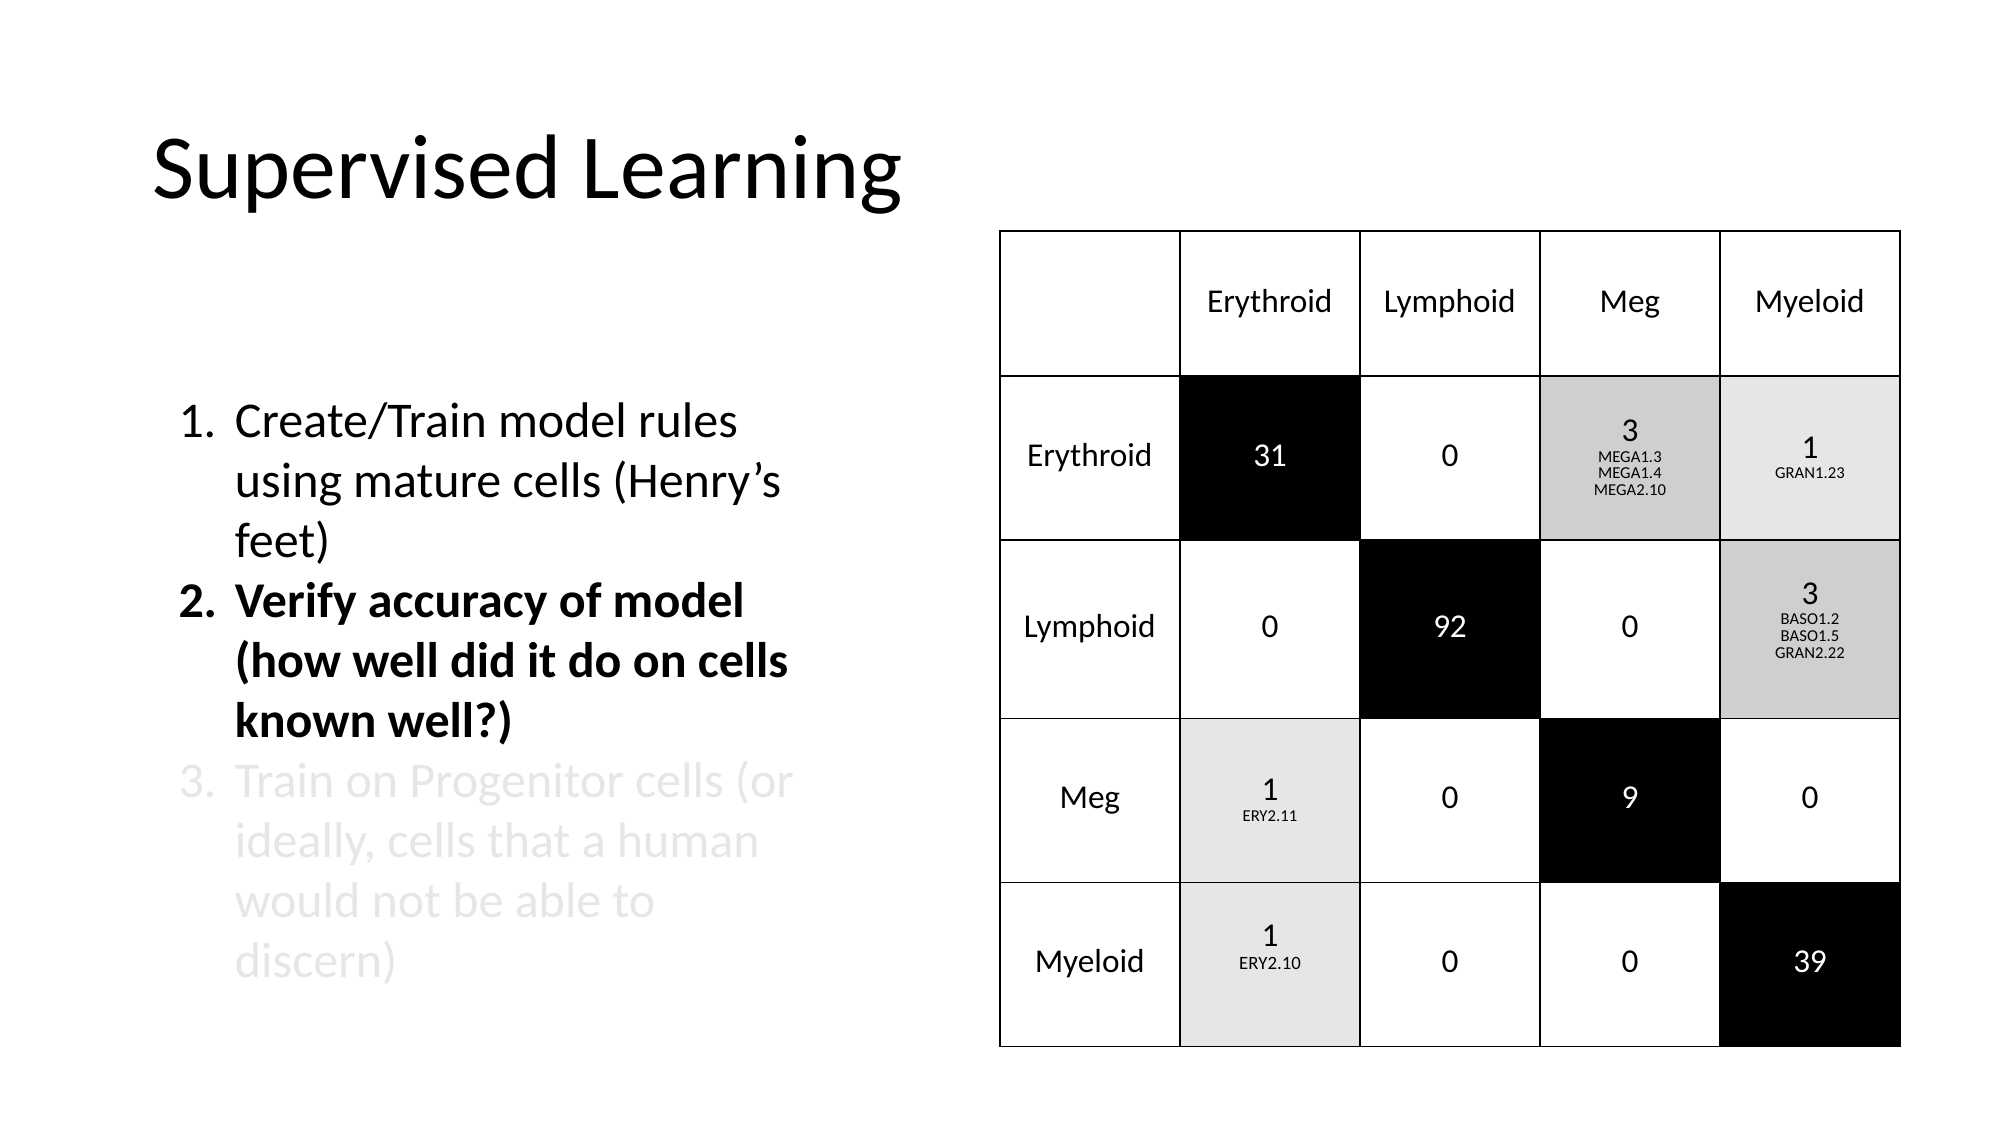

# Supervised Learning
|  | Erythroid | Lymphoid | Meg | Myeloid |
| --- | --- | --- | --- | --- |
| Erythroid | 31 | 0 | 3 MEGA1.3 MEGA1.4 MEGA2.10 | 1 GRAN1.23 |
| Lymphoid | 0 | 92 | 0 | 3 BASO1.2 BASO1.5 GRAN2.22 |
| Meg | 1 ERY2.11 | 0 | 9 | 0 |
| Myeloid | 1 ERY2.10 | 0 | 0 | 39 |
Create/Train model rules using mature cells (Henry’s feet)
Verify accuracy of model (how well did it do on cells known well?)
Train on Progenitor cells (or ideally, cells that a human would not be able to discern)